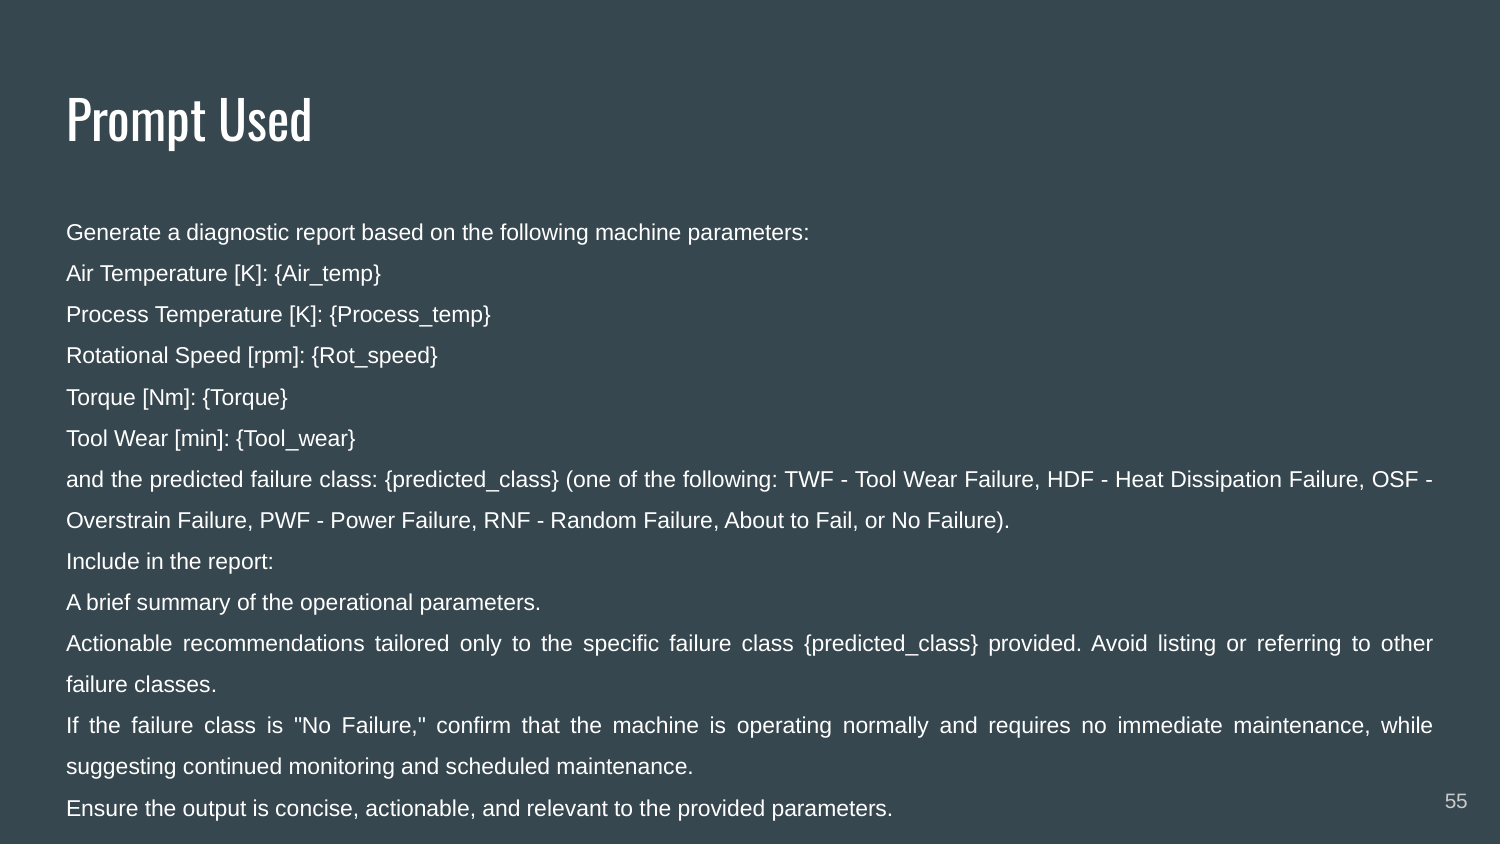

# Prompt Used
Generate a diagnostic report based on the following machine parameters:
Air Temperature [K]: {Air_temp}
Process Temperature [K]: {Process_temp}
Rotational Speed [rpm]: {Rot_speed}
Torque [Nm]: {Torque}
Tool Wear [min]: {Tool_wear}
and the predicted failure class: {predicted_class} (one of the following: TWF - Tool Wear Failure, HDF - Heat Dissipation Failure, OSF - Overstrain Failure, PWF - Power Failure, RNF - Random Failure, About to Fail, or No Failure).
Include in the report:
A brief summary of the operational parameters.
Actionable recommendations tailored only to the specific failure class {predicted_class} provided. Avoid listing or referring to other failure classes.
If the failure class is "No Failure," confirm that the machine is operating normally and requires no immediate maintenance, while suggesting continued monitoring and scheduled maintenance.
Ensure the output is concise, actionable, and relevant to the provided parameters.
55